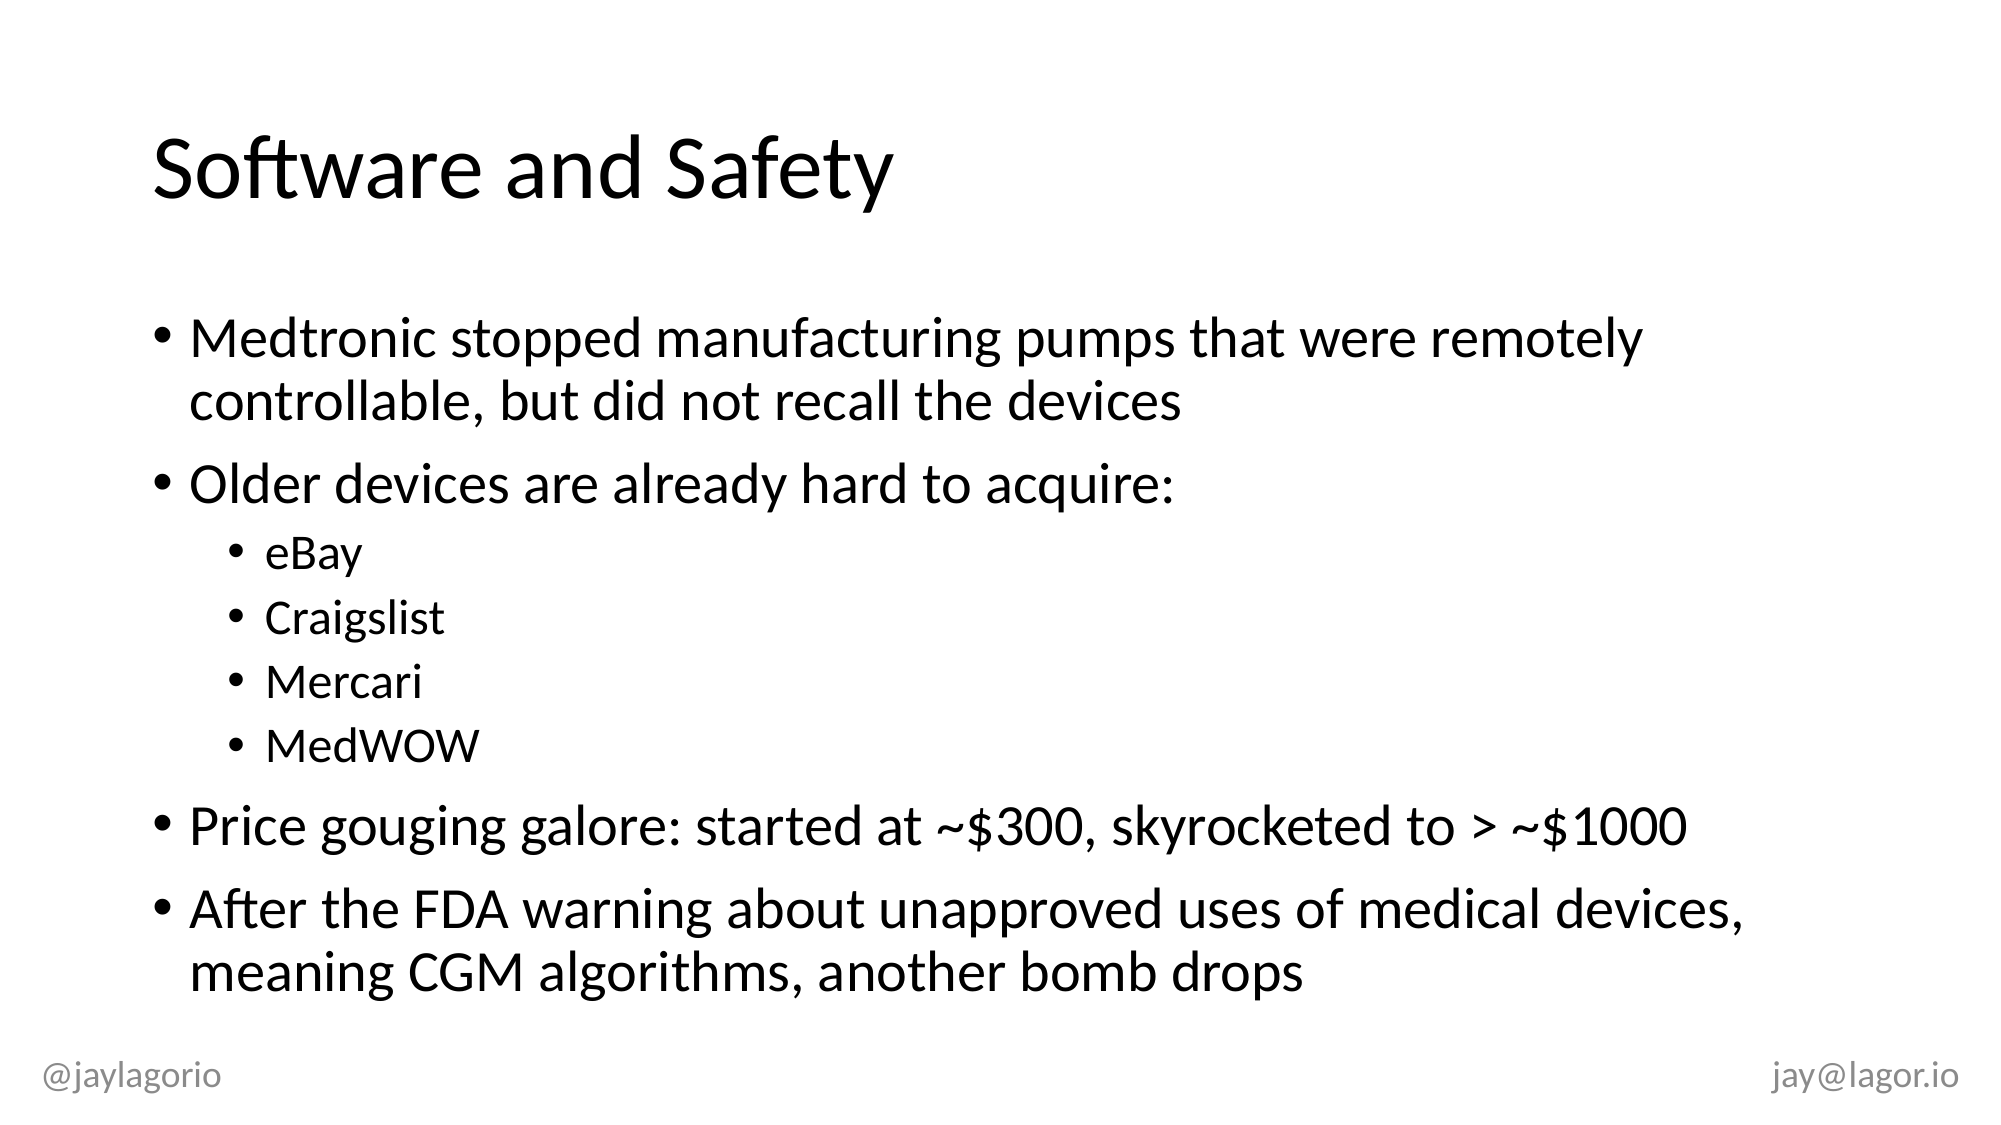

# Software and Safety
Medtronic stopped manufacturing pumps that were remotely controllable, but did not recall the devices
Older devices are already hard to acquire:
eBay
Craigslist
Mercari
MedWOW
Price gouging galore: started at ~$300, skyrocketed to > ~$1000
After the FDA warning about unapproved uses of medical devices, meaning CGM algorithms, another bomb drops